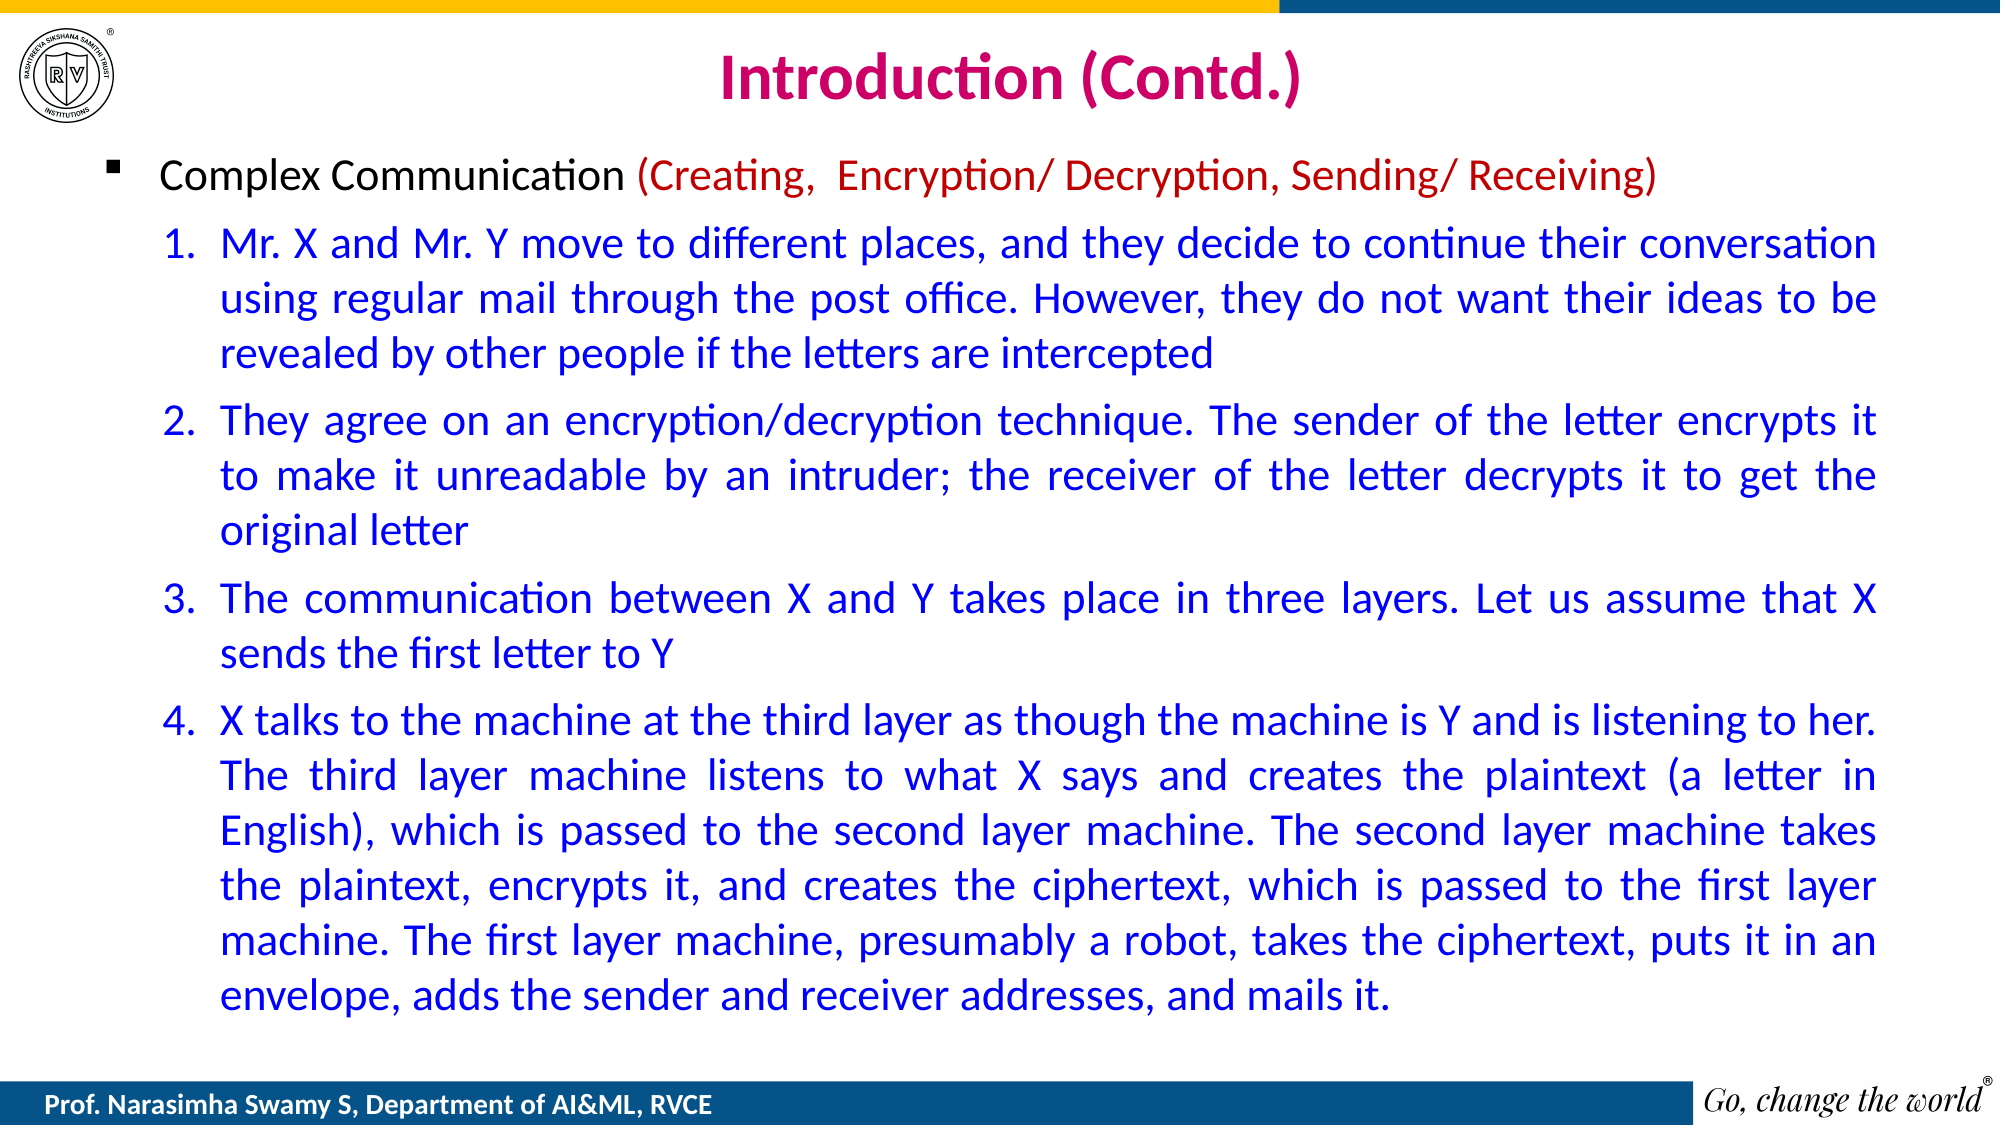

# Introduction (Contd.)
Complex Communication (Creating,  Encryption/ Decryption, Sending/ Receiving)
Mr. X and Mr. Y move to different places, and they decide to continue their conversation using regular mail through the post office. However, they do not want their ideas to be revealed by other people if the letters are intercepted
They agree on an encryption/decryption technique. The sender of the letter encrypts it to make it unreadable by an intruder; the receiver of the letter decrypts it to get the original letter
The communication between X and Y takes place in three layers. Let us assume that X sends the first letter to Y
X talks to the machine at the third layer as though the machine is Y and is listening to her. The third layer machine listens to what X says and creates the plaintext (a letter in English), which is passed to the second layer machine. The second layer machine takes the plaintext, encrypts it, and creates the ciphertext, which is passed to the first layer machine. The first layer machine, presumably a robot, takes the ciphertext, puts it in an envelope, adds the sender and receiver addresses, and mails it.